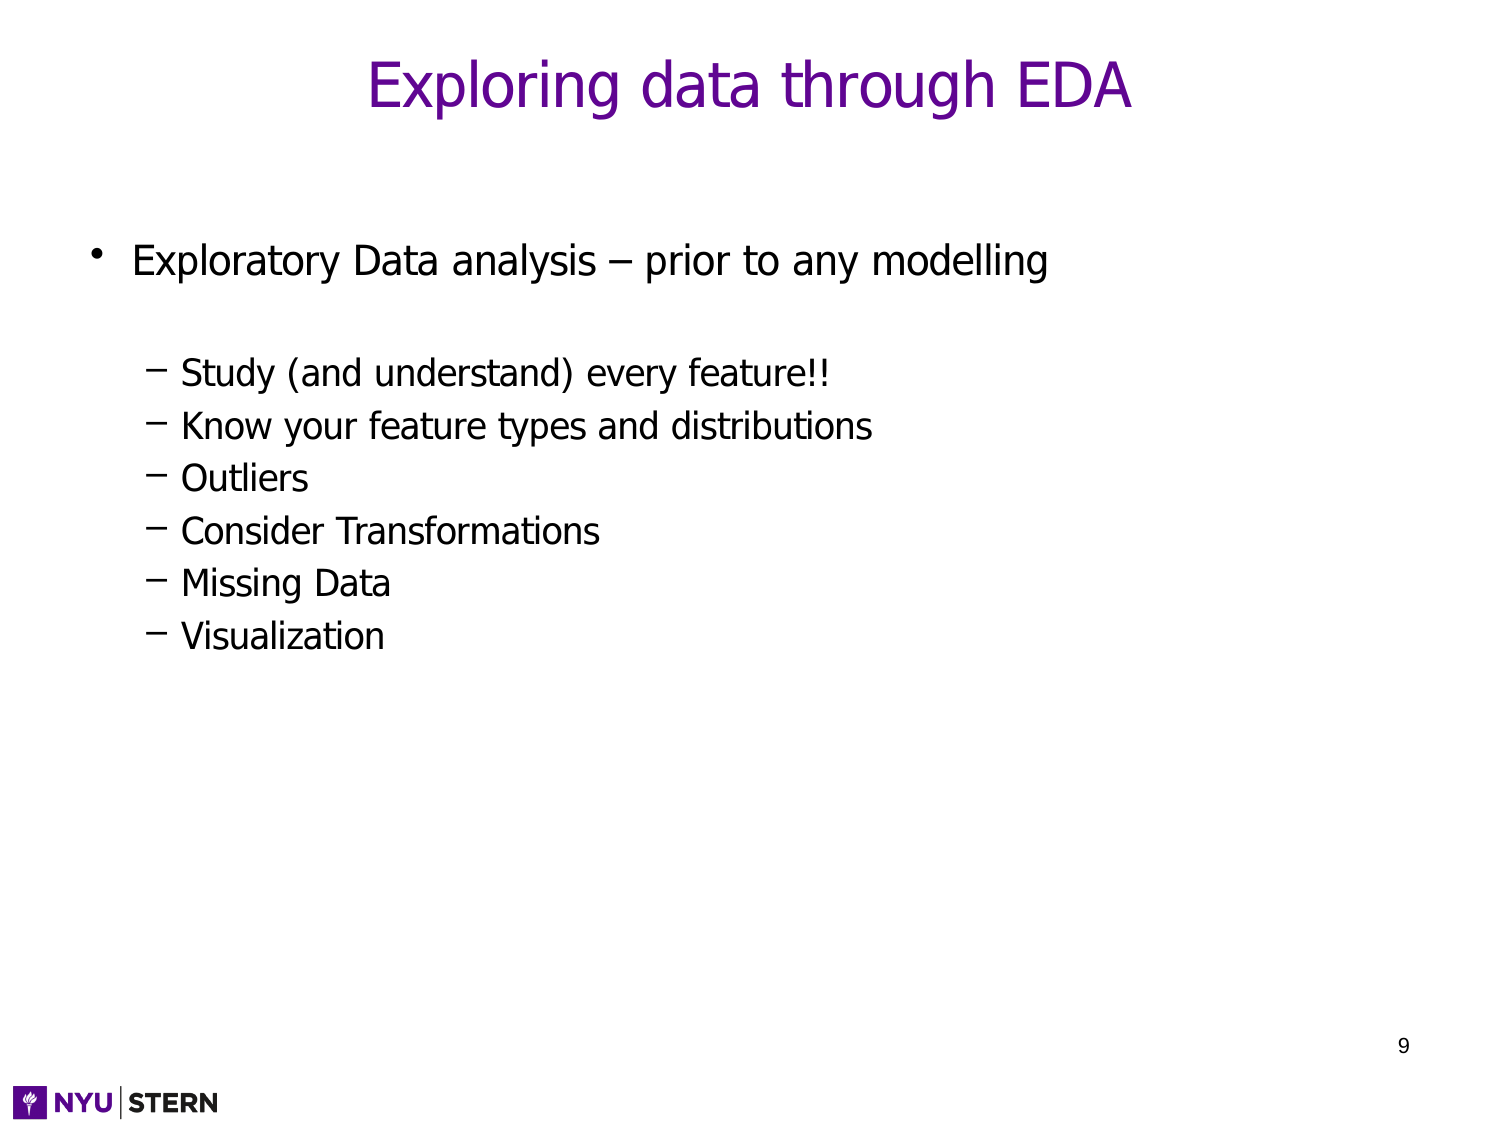

# Exploring data through EDA

Exploratory Data analysis – prior to any modelling

Study (and understand) every feature!!
Know your feature types and distributions
Outliers
Consider Transformations
Missing Data
Visualization

9